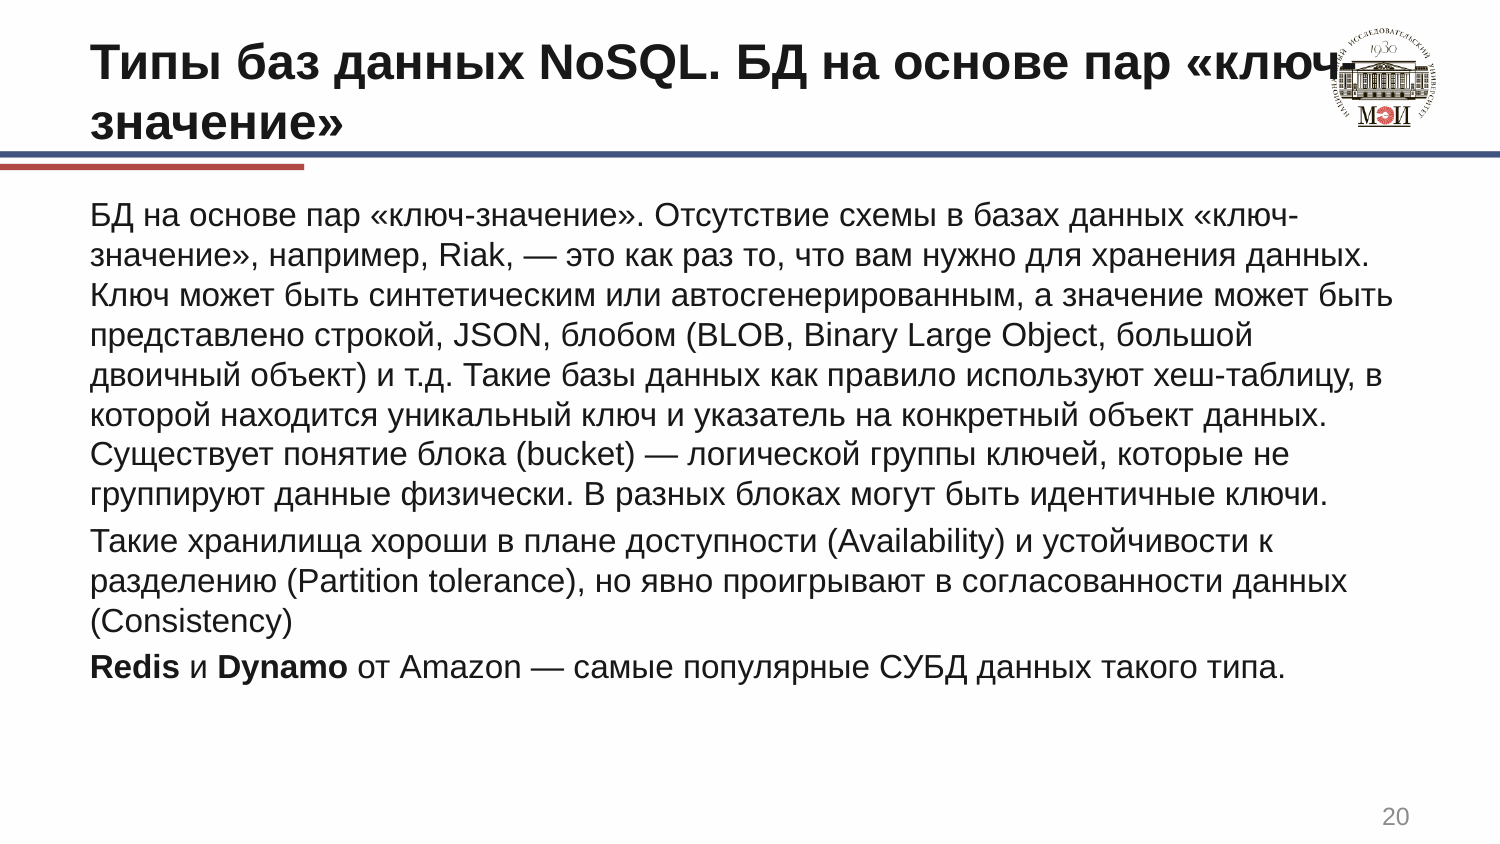

# Типы баз данных NoSQL. БД на основе пар «ключ-значение»
БД на основе пар «ключ‑значение». Отсутствие схемы в базах данных «ключ-значение», например, Riak, — это как раз то, что вам нужно для хранения данных. Ключ может быть синтетическим или автосгенерированным, а значение может быть представлено строкой, JSON, блобом (BLOB, Binary Large Object, большой двоичный объект) и т.д. Такие базы данных как правило используют хеш-таблицу, в которой находится уникальный ключ и указатель на конкретный объект данных. Существует понятие блока (bucket) — логической группы ключей, которые не группируют данные физически. В разных блоках могут быть идентичные ключи.
Такие хранилища хороши в плане доступности (Availability) и устойчивости к разделению (Partition tolerance), но явно проигрывают в согласованности данных (Consistency)
Redis и Dynamo от Amazon — самые популярные СУБД данных такого типа.

20